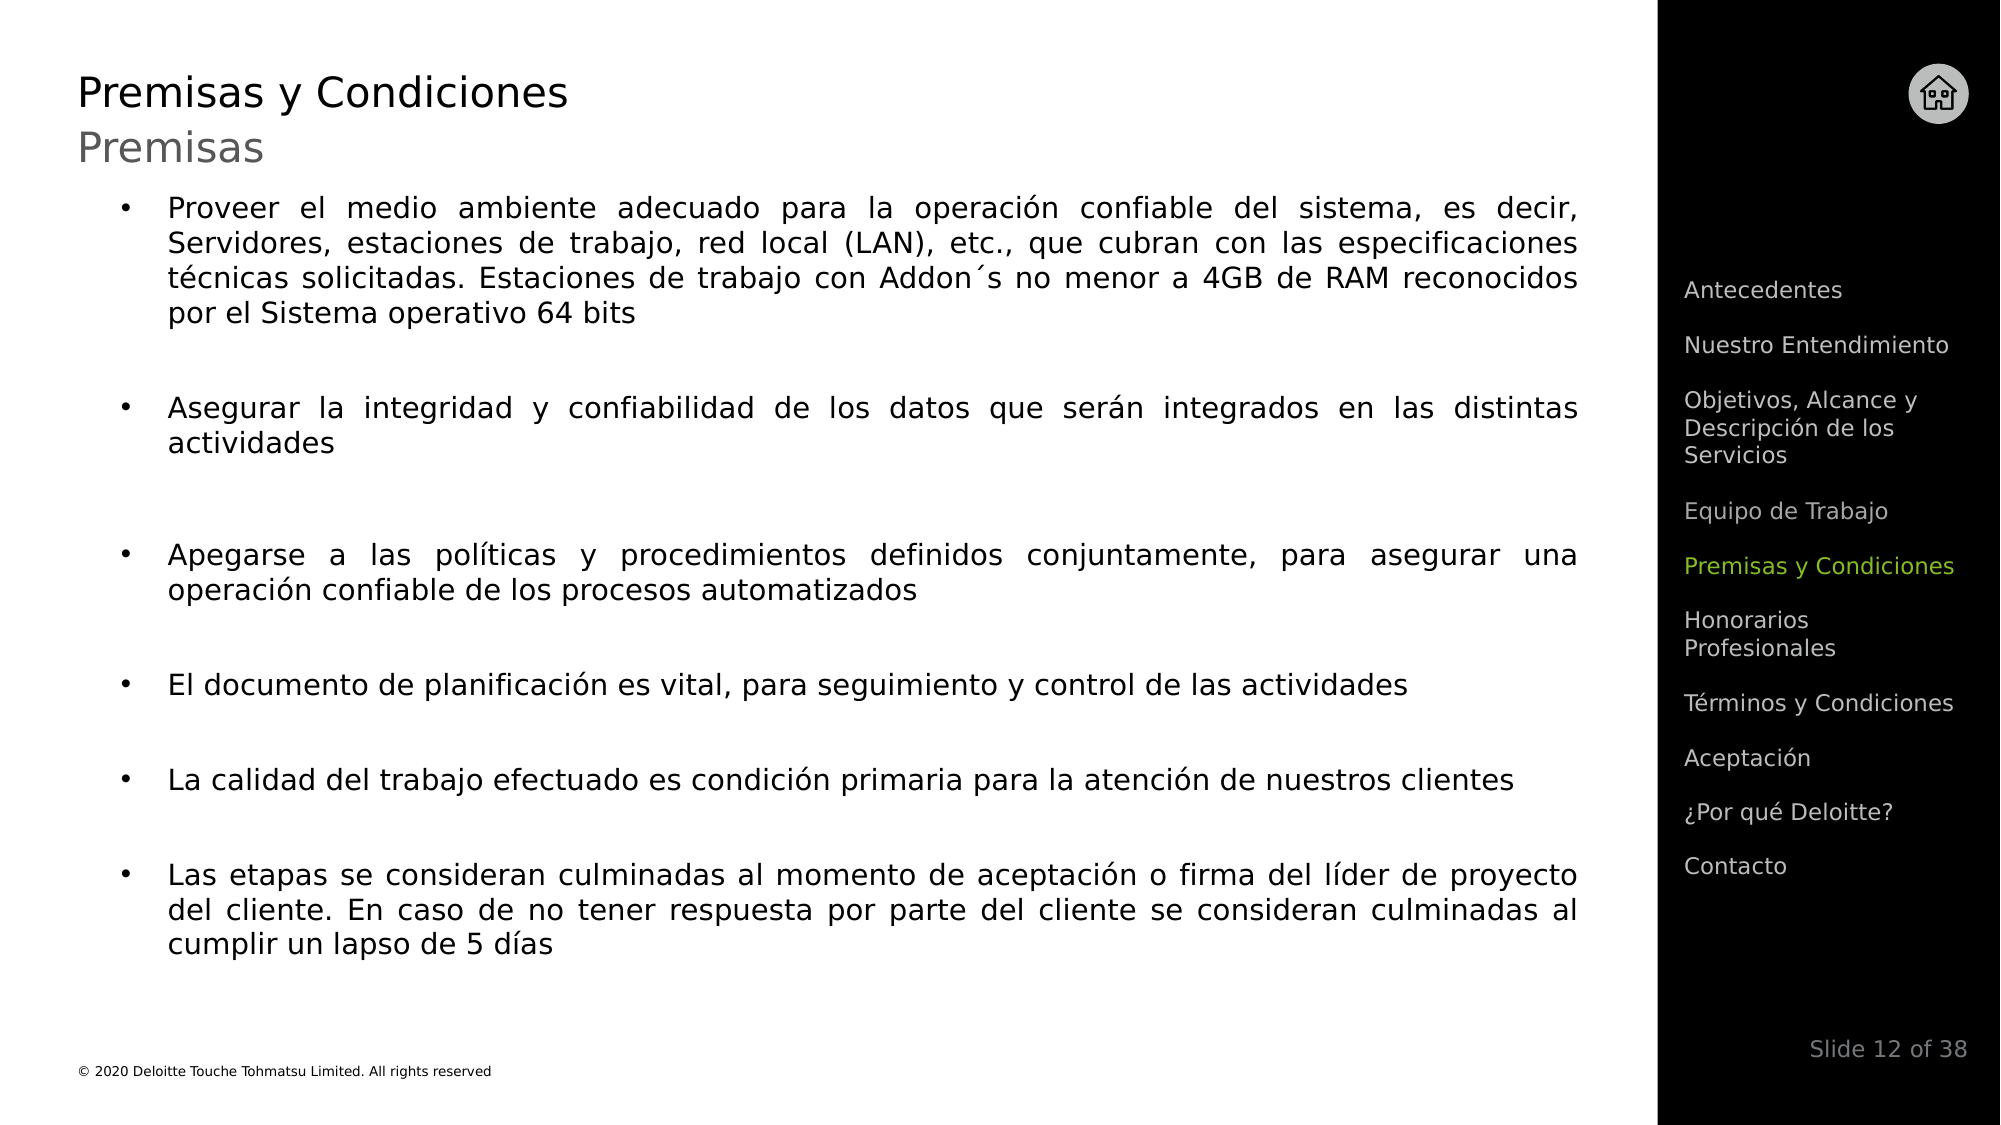

# Premisas y Condiciones
Premisas

Proveer el medio ambiente adecuado para la operación confiable del sistema, es decir, Servidores, estaciones de trabajo, red local (LAN), etc., que cubran con las especificaciones técnicas solicitadas. Estaciones de trabajo con Addon´s no menor a 4GB de RAM reconocidos por el Sistema operativo 64 bits

Asegurar la integridad y confiabilidad de los datos que serán integrados en las distintas actividades

Apegarse a las políticas y procedimientos definidos conjuntamente, para asegurar una operación confiable de los procesos automatizados

El documento de planificación es vital, para seguimiento y control de las actividades

La calidad del trabajo efectuado es condición primaria para la atención de nuestros clientes

Las etapas se consideran culminadas al momento de aceptación o firma del líder de proyecto del cliente. En caso de no tener respuesta por parte del cliente se consideran culminadas al cumplir un lapso de 5 días

Antecedentes
Nuestro Entendimiento
Objetivos, Alcance y Descripción de los Servicios
Equipo de Trabajo
Premisas y Condiciones
Honorarios Profesionales
Términos y Condiciones
Aceptación
¿Por qué Deloitte?
Contacto